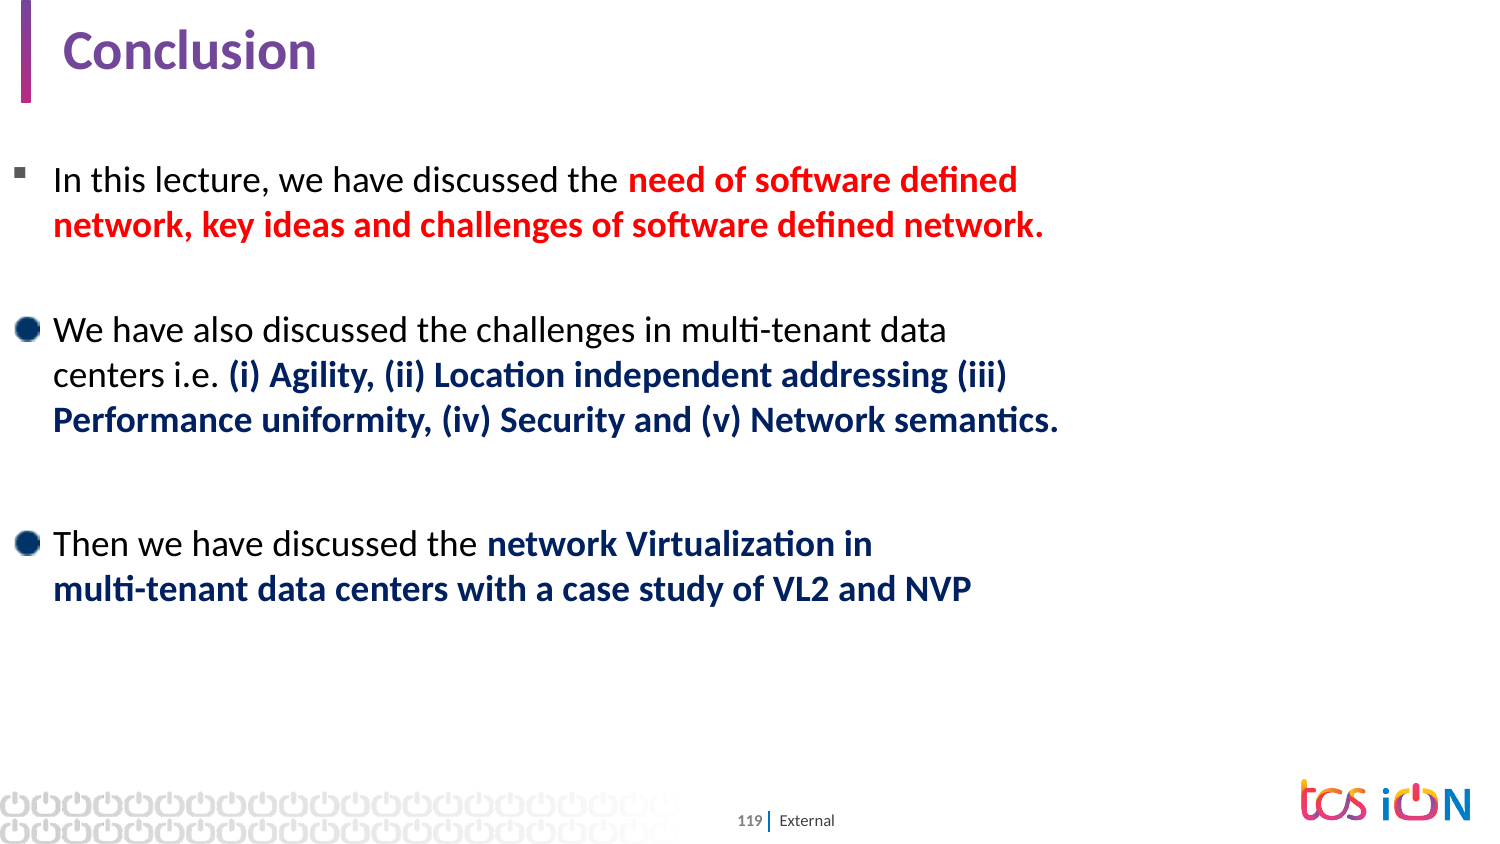

# Conclusion
In this lecture, we have discussed the need of software defined network, key ideas and challenges of software defined network.

We have also discussed the challenges in multi-tenant data centers i.e. (i) Agility, (ii) Location independent addressing (iii) Performance uniformity, (iv) Security and (v) Network semantics.

Then we have discussed the network Virtualization in            multi-tenant data centers with a case study of VL2 and NVP
Case Study: NVP